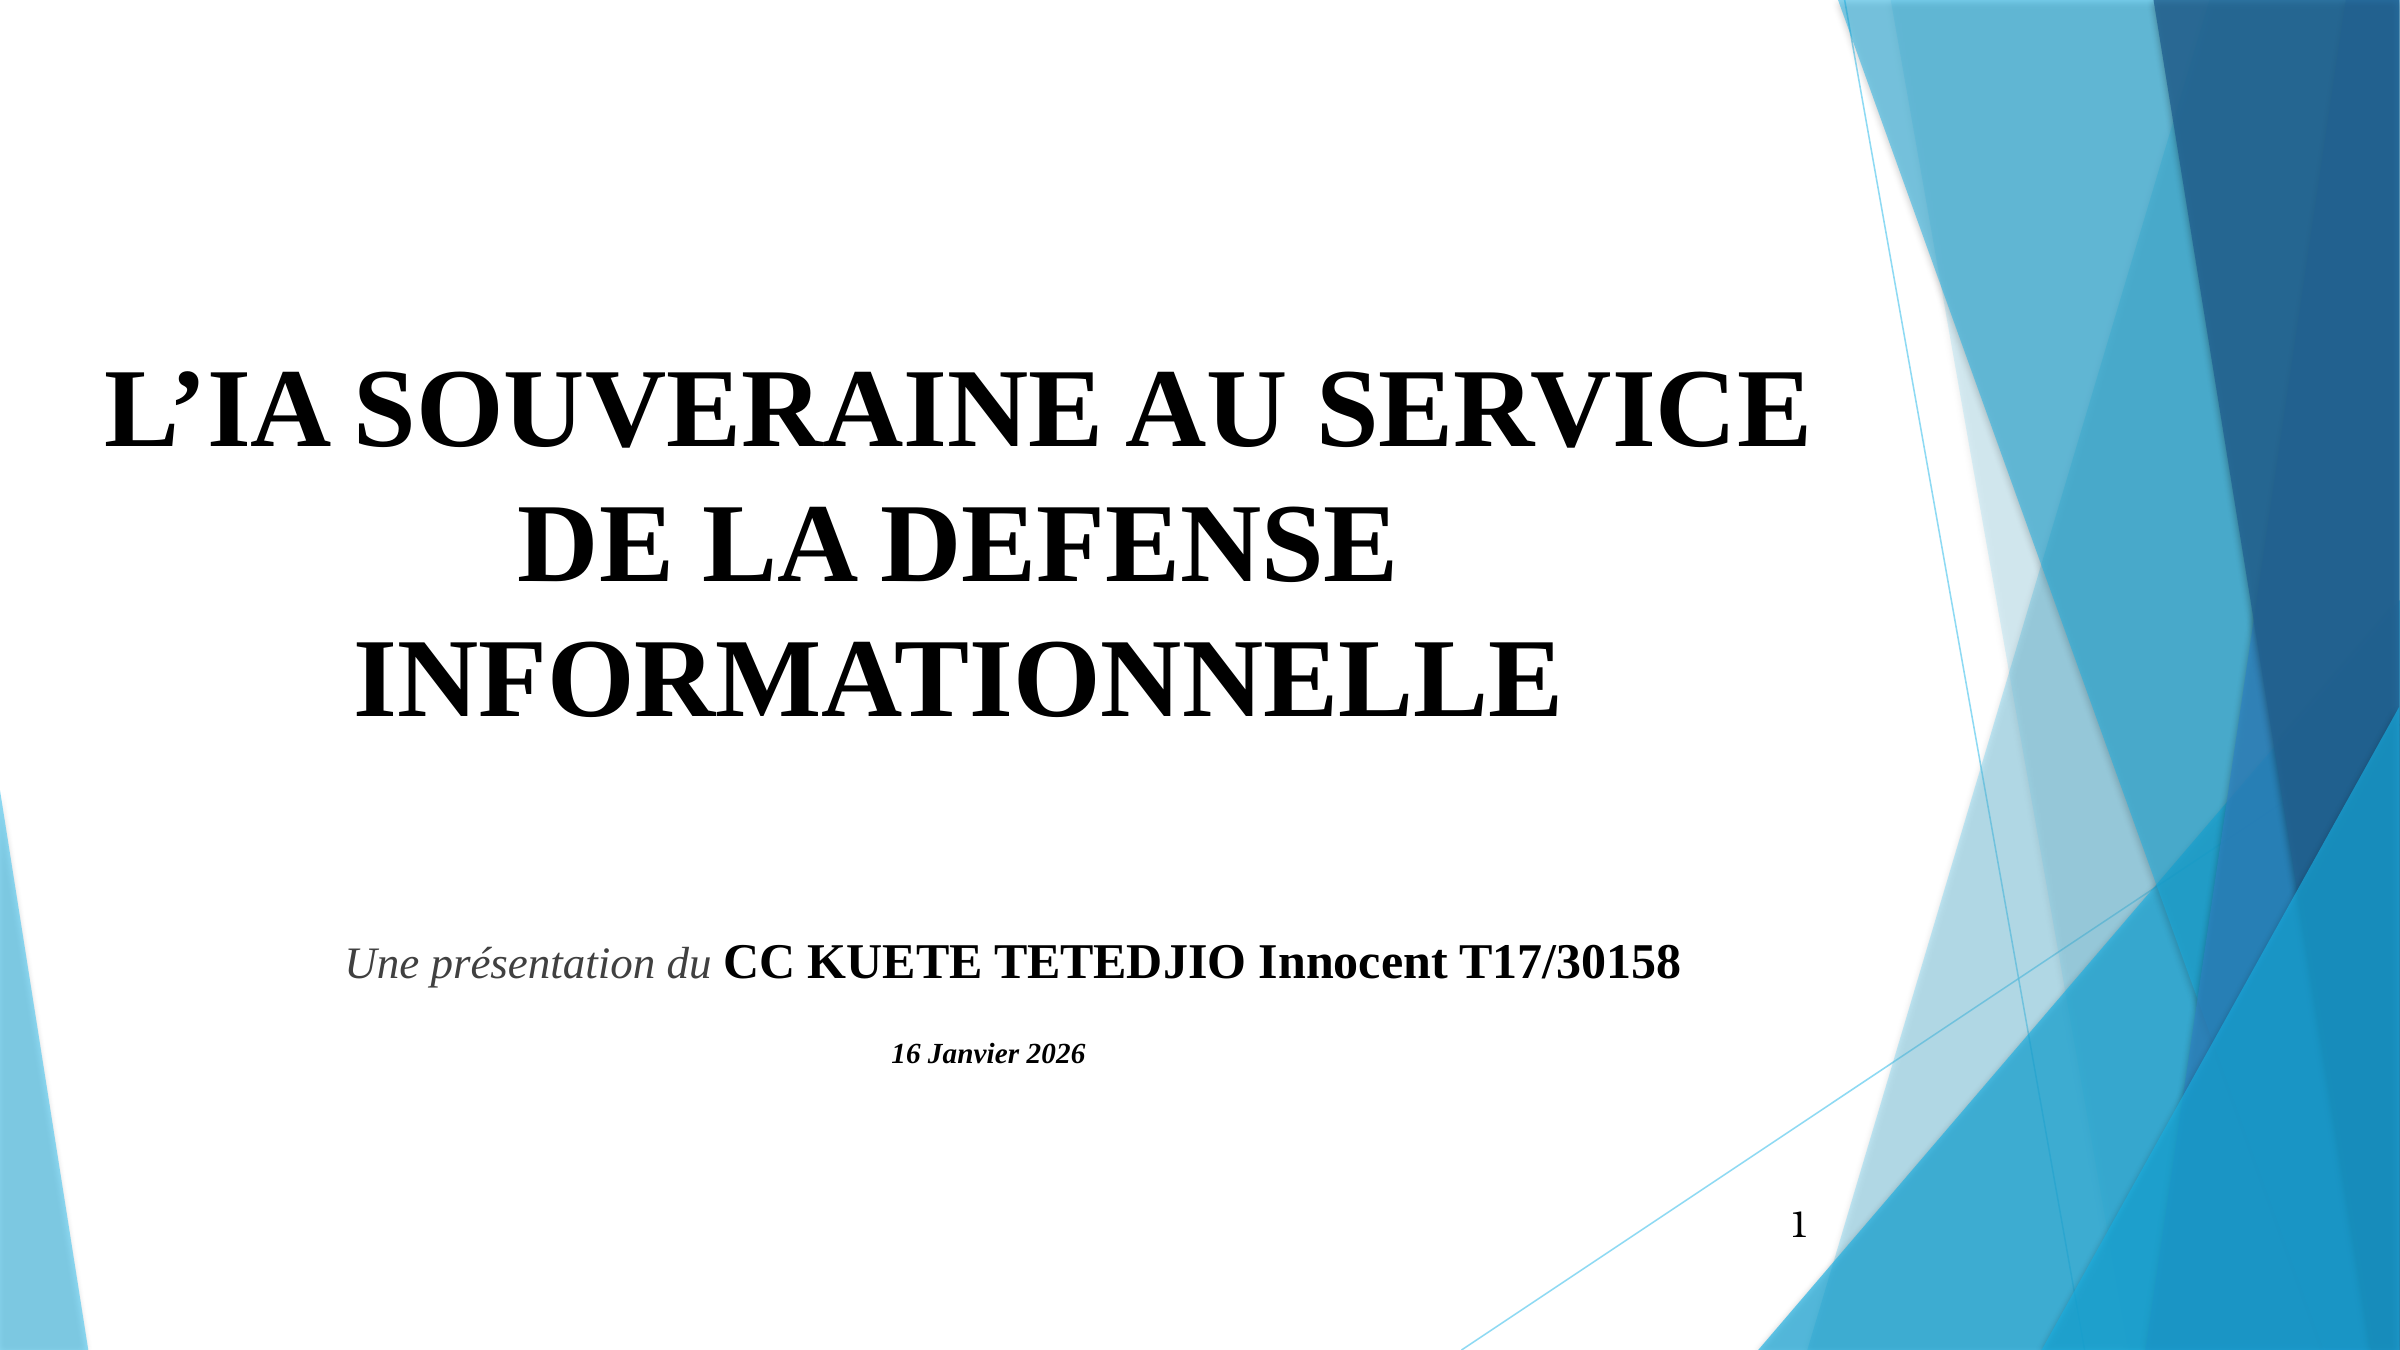

# L’IA SOUVERAINE AU SERVICE DE LA DEFENSE INFORMATIONNELLE
Une présentation du CC KUETE TETEDJIO Innocent T17/30158
                                                       16 Janvier 2026
1